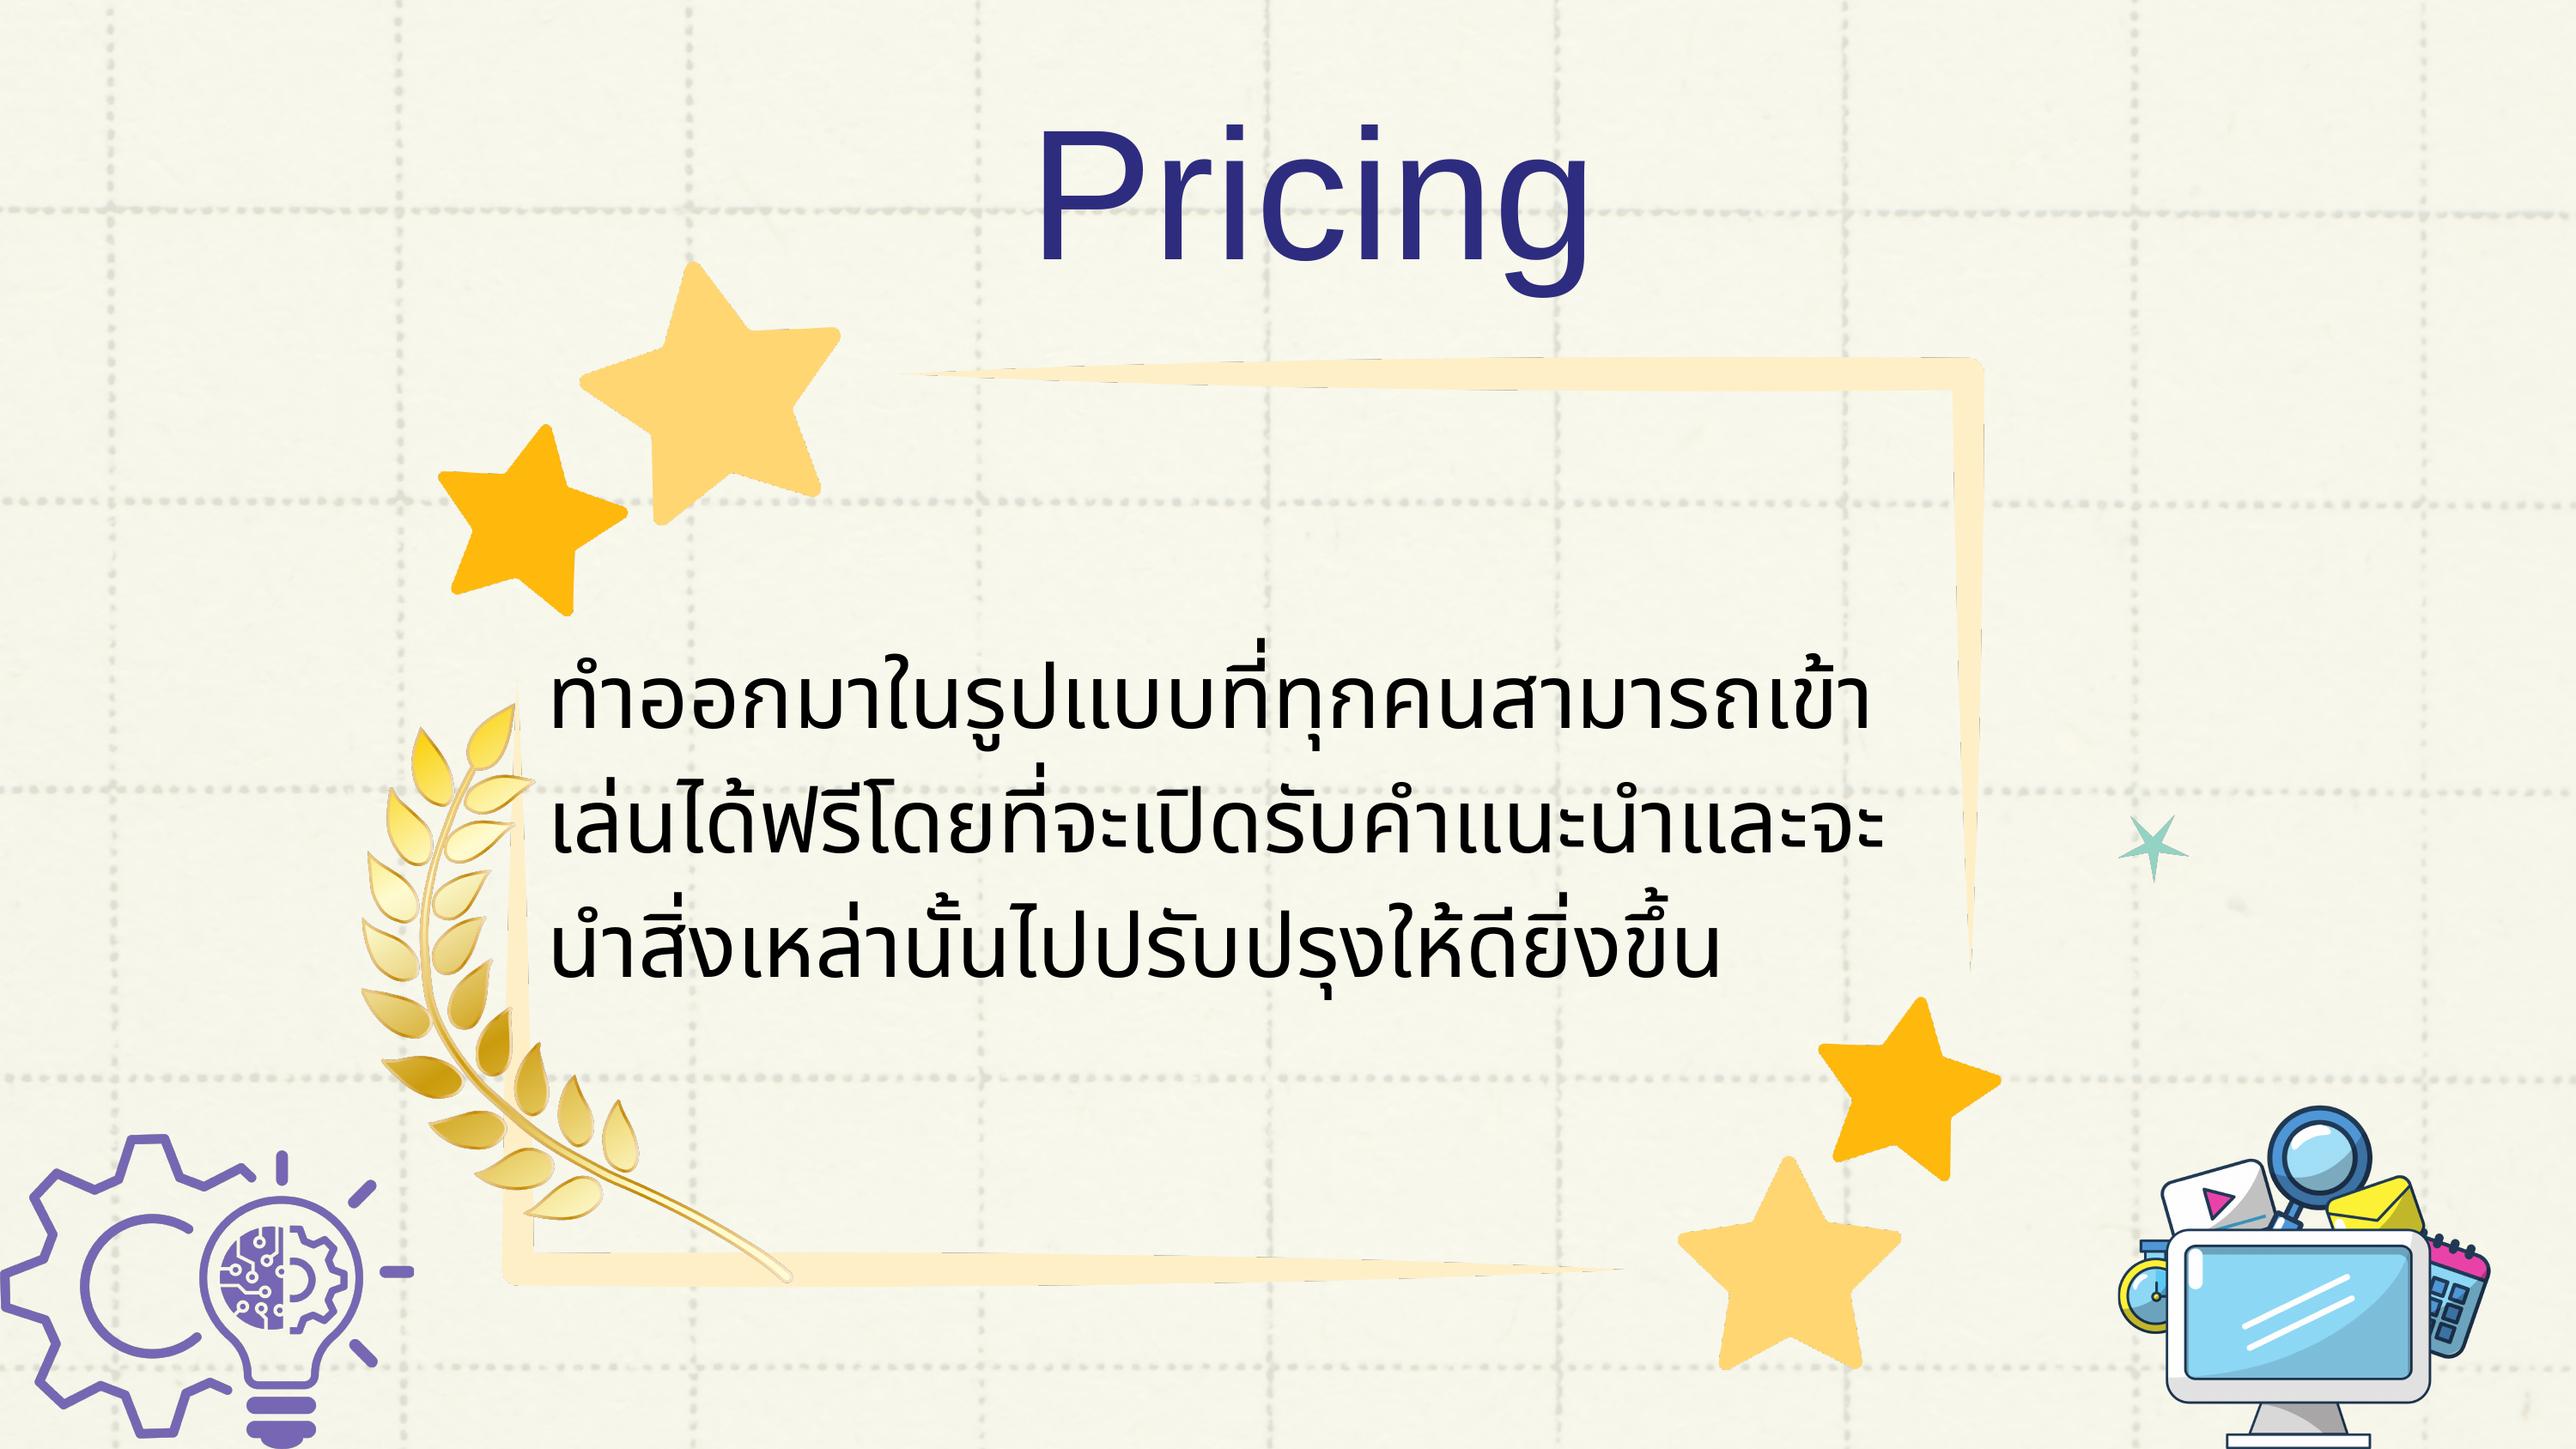

Pricing

ทำออกมาในรูปแบบที่ทุกคนสามารถเข้าเล่นได้ฟรีโดยที่จะเปิดรับคำแนะนำและจะนำสิ่งเหล่านั้นไปปรับปรุงให้ดียิ่งขึ้น